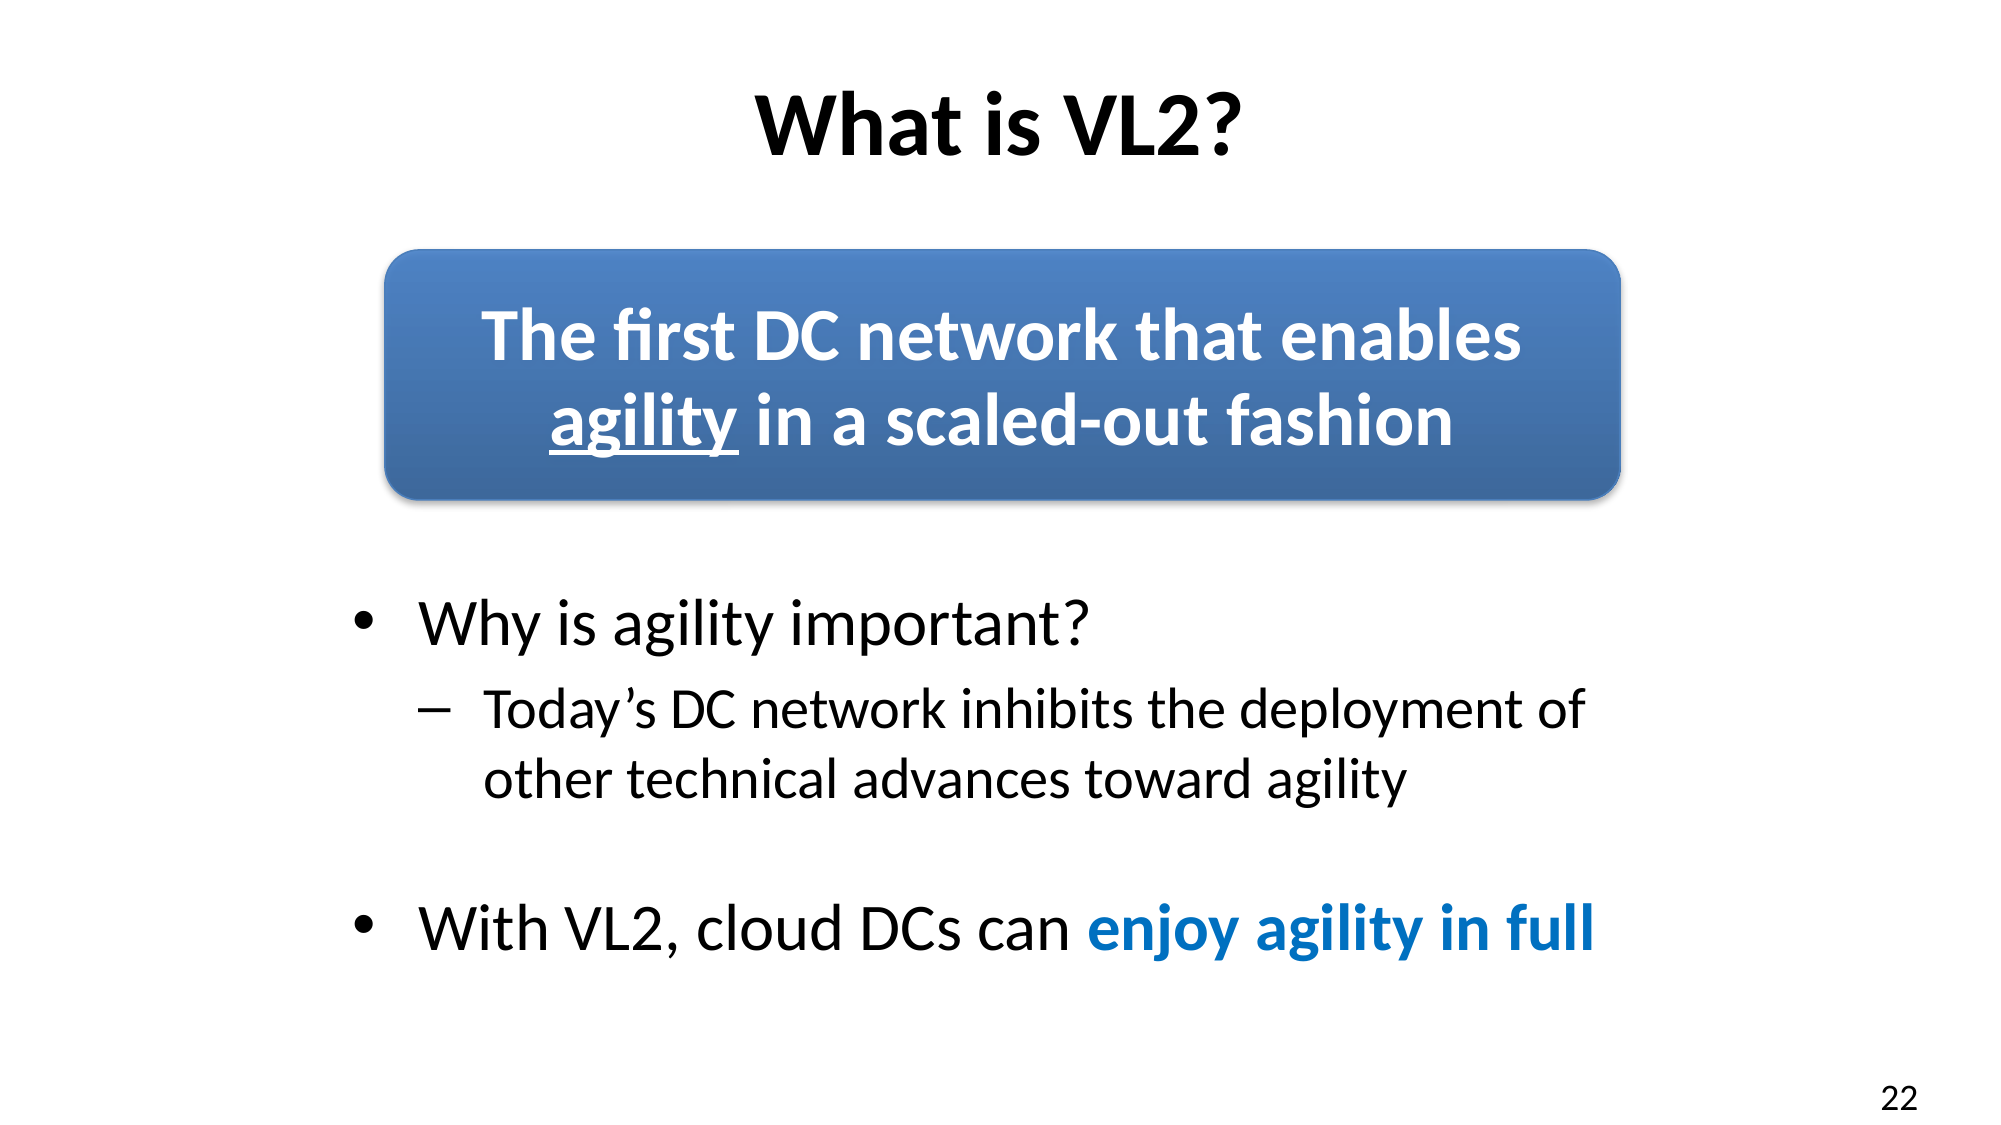

# What is VL2?
The first DC network that enables agility in a scaled-out fashion
Why is agility important?
Today’s DC network inhibits the deployment of other technical advances toward agility

With VL2, cloud DCs can enjoy agility in full
22